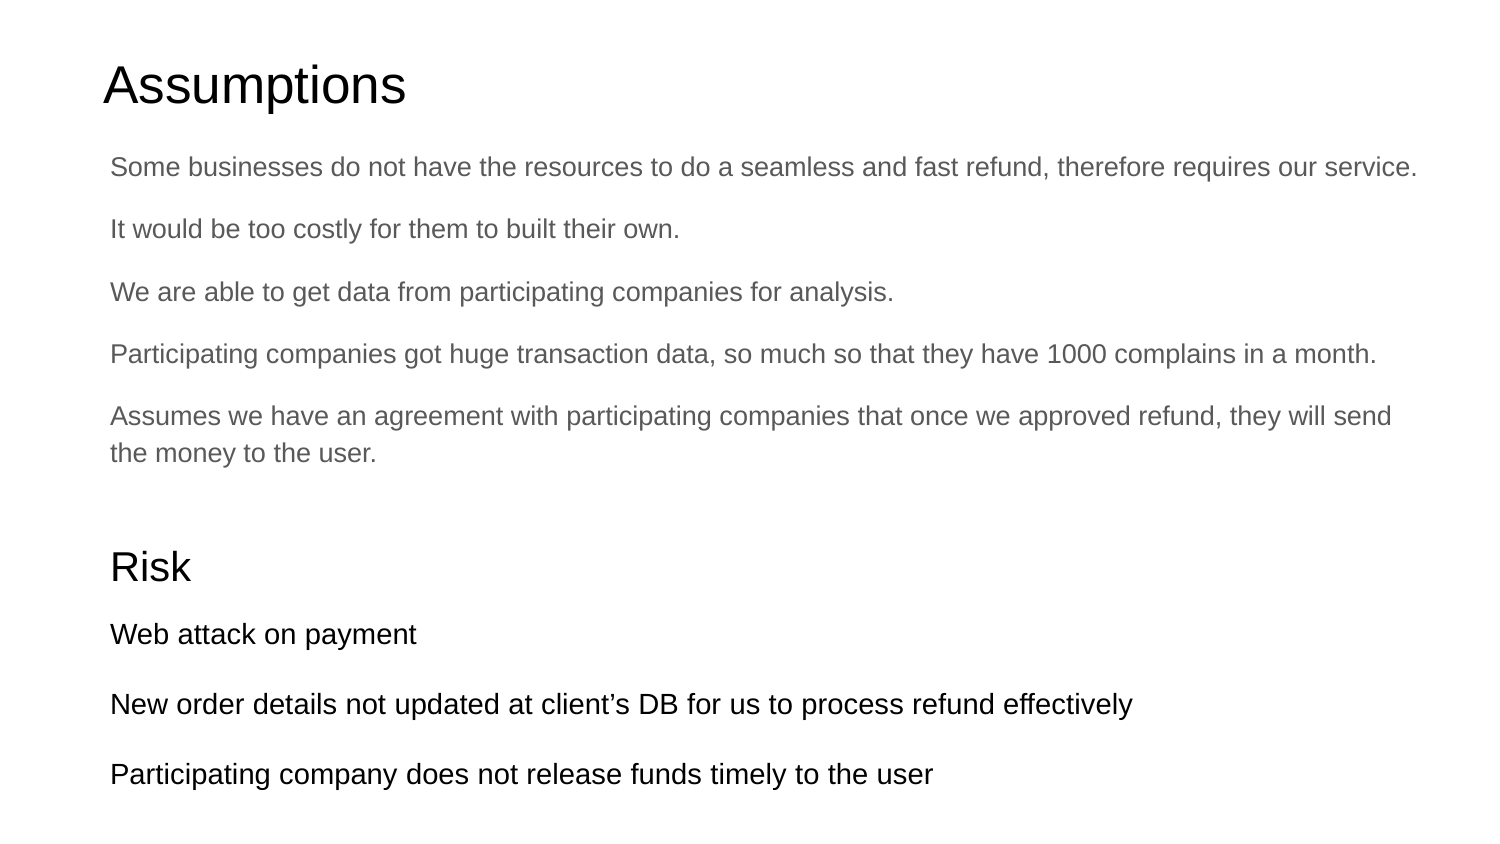

# Assumptions
Some businesses do not have the resources to do a seamless and fast refund, therefore requires our service.
It would be too costly for them to built their own.
We are able to get data from participating companies for analysis.
Participating companies got huge transaction data, so much so that they have 1000 complains in a month.
Assumes we have an agreement with participating companies that once we approved refund, they will send the money to the user.
Risk
Web attack on payment

New order details not updated at client’s DB for us to process refund effectively
Participating company does not release funds timely to the user